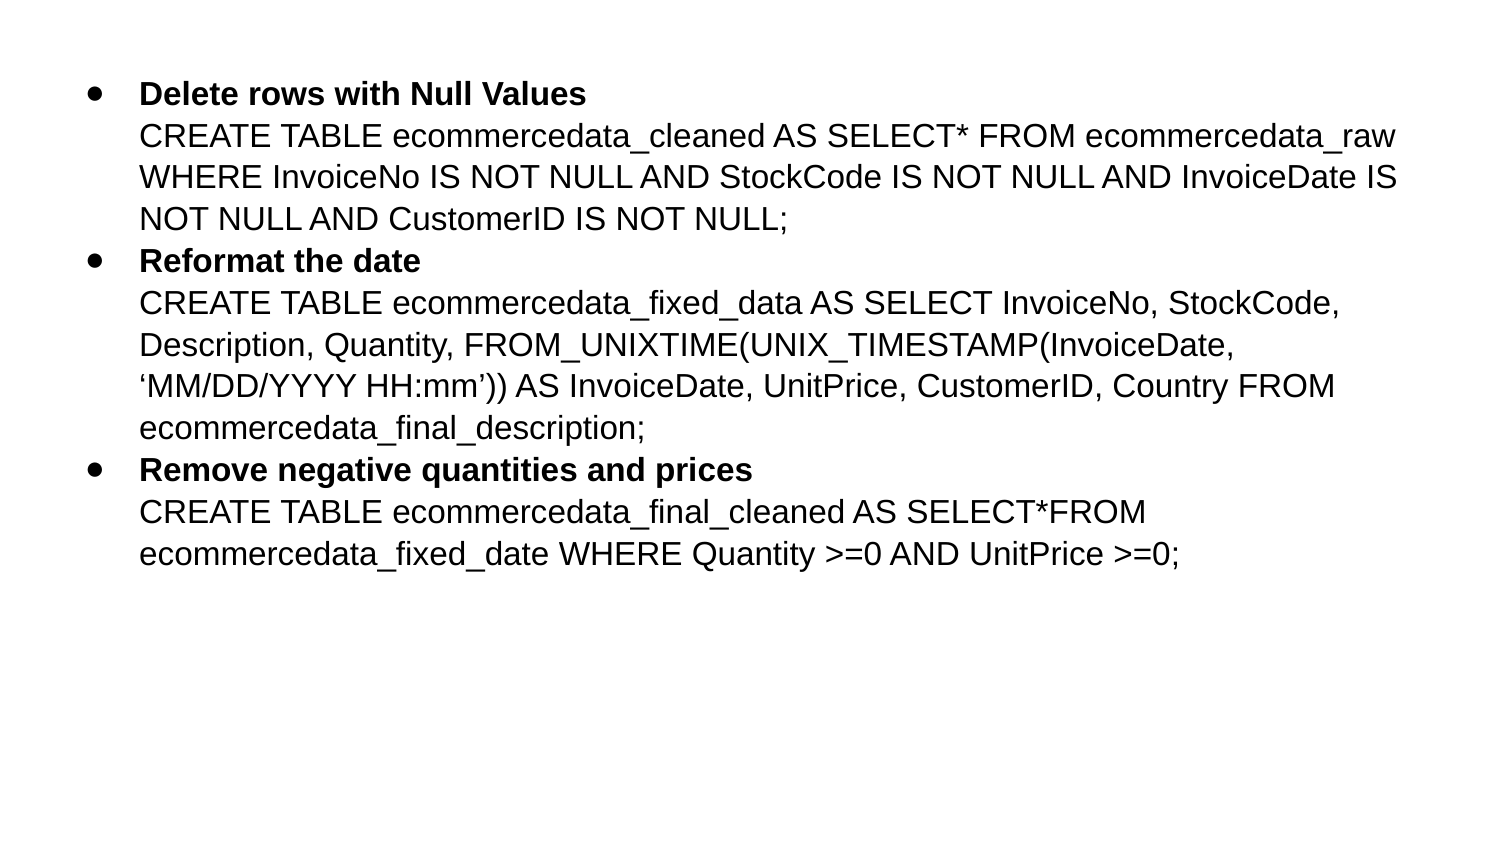

Delete rows with Null Values
CREATE TABLE ecommercedata_cleaned AS SELECT* FROM ecommercedata_raw WHERE InvoiceNo IS NOT NULL AND StockCode IS NOT NULL AND InvoiceDate IS NOT NULL AND CustomerID IS NOT NULL;
Reformat the date
CREATE TABLE ecommercedata_fixed_data AS SELECT InvoiceNo, StockCode, Description, Quantity, FROM_UNIXTIME(UNIX_TIMESTAMP(InvoiceDate, ‘MM/DD/YYYY HH:mm’)) AS InvoiceDate, UnitPrice, CustomerID, Country FROM ecommercedata_final_description;
Remove negative quantities and prices
CREATE TABLE ecommercedata_final_cleaned AS SELECT*FROM ecommercedata_fixed_date WHERE Quantity >=0 AND UnitPrice >=0;